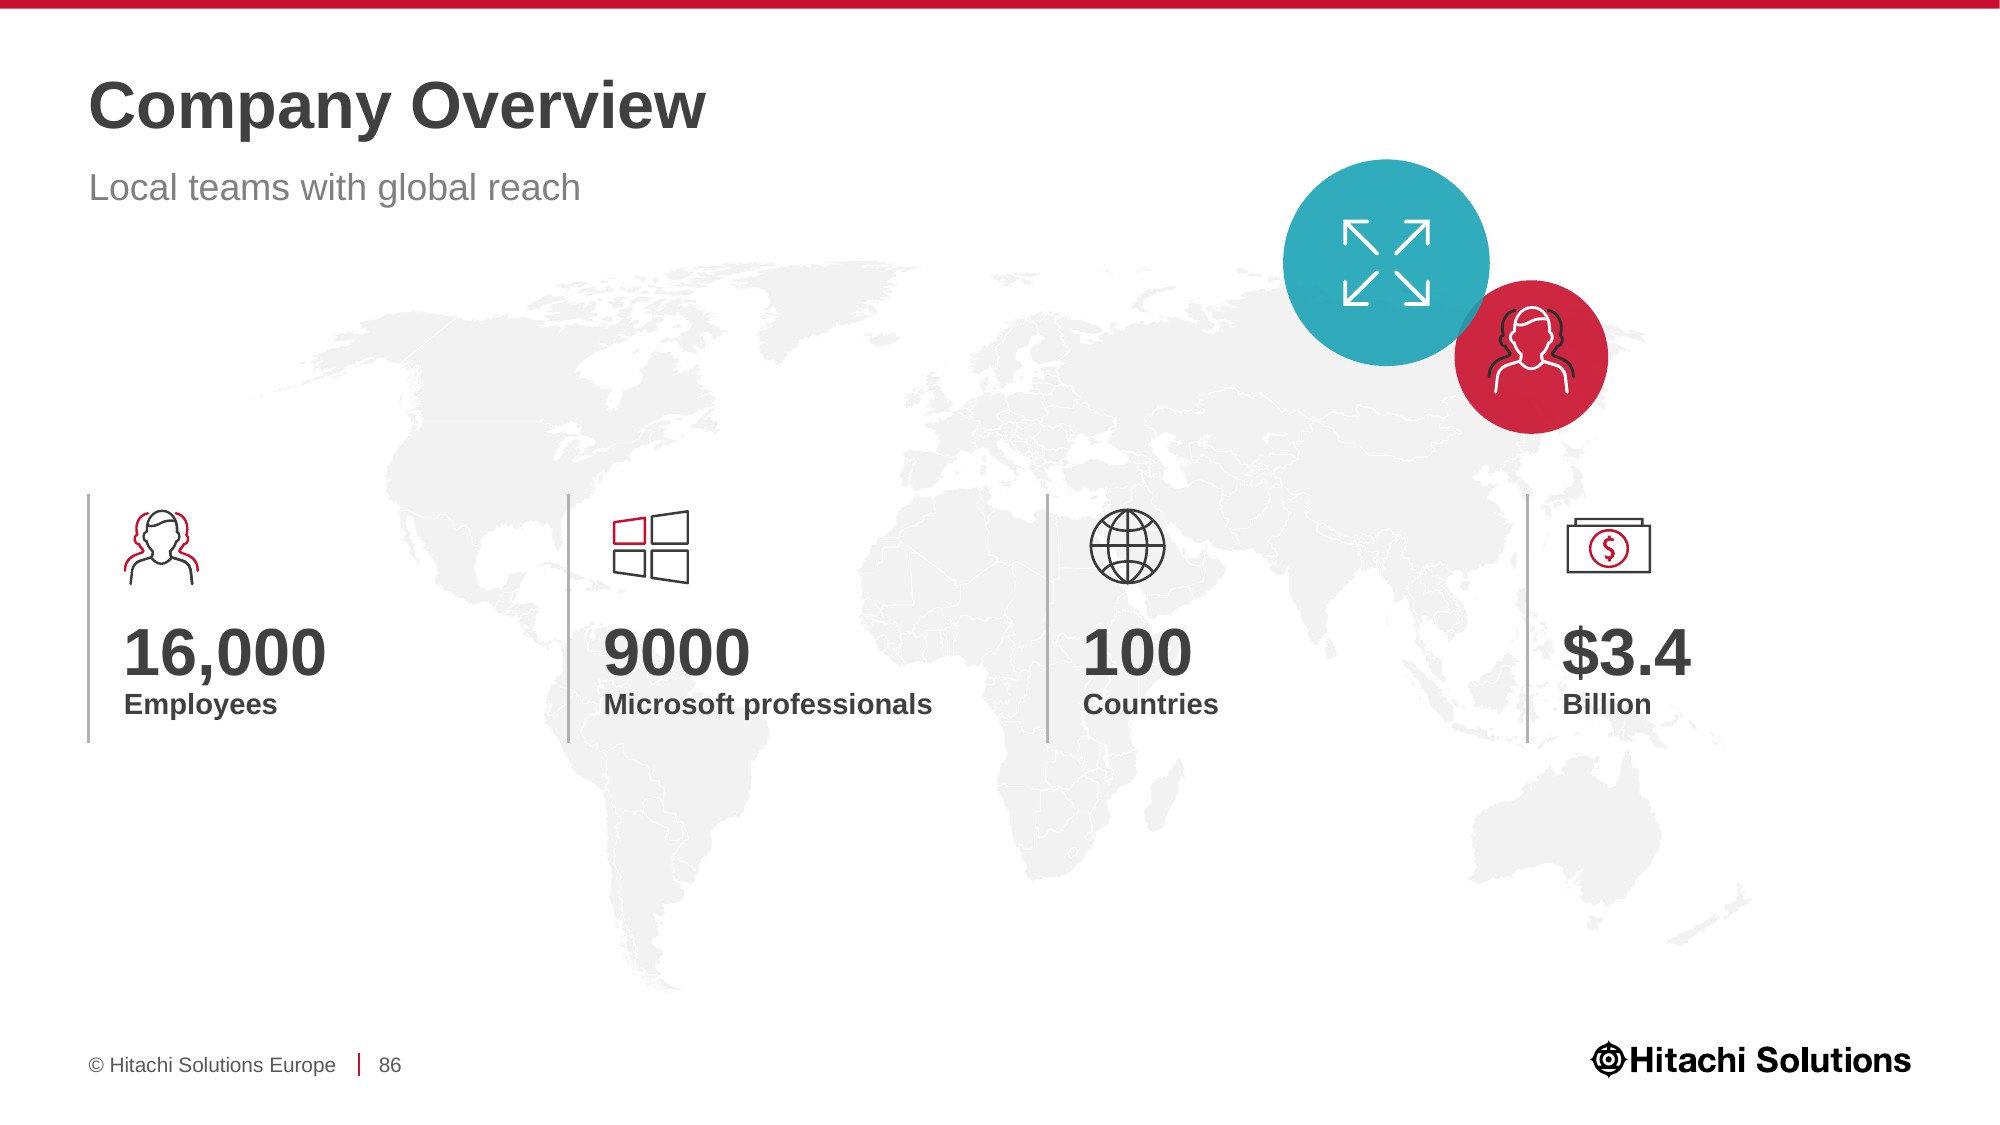

# Company Overview

Local teams with global reach

16,000
Employees
9000
Microsoft professionals
100
Countries
$3.4
Billion

© Hitachi Solutions Europe
86